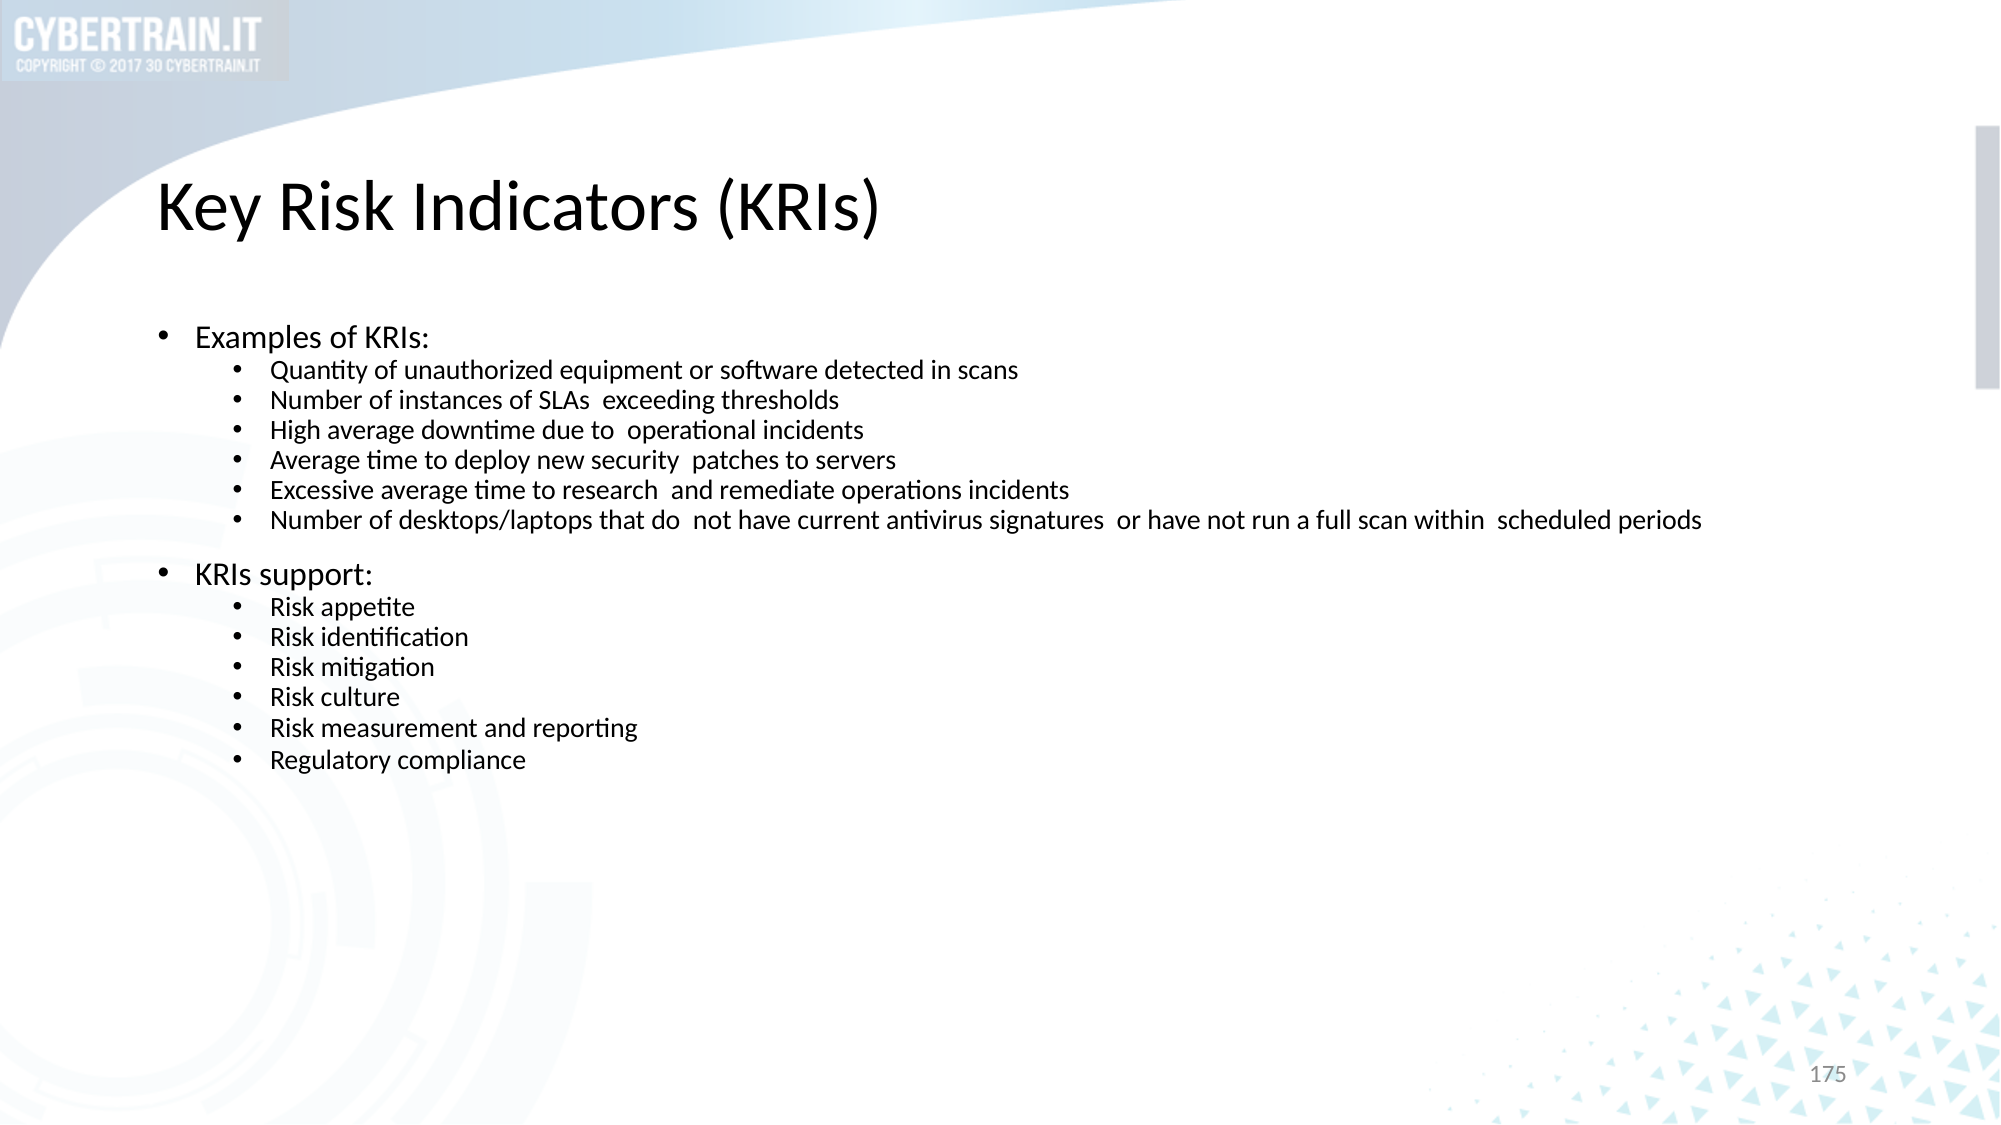

# Key Risk Indicators (KRIs)
Examples of KRIs:
Quantity of unauthorized equipment or software detected in scans
Number of instances of SLAs  exceeding thresholds
High average downtime due to  operational incidents
Average time to deploy new security  patches to servers
Excessive average time to research  and remediate operations incidents
Number of desktops/laptops that do  not have current antivirus signatures  or have not run a full scan within  scheduled periods
KRIs support:
Risk appetite
Risk identification
Risk mitigation
Risk culture
Risk measurement and reporting
Regulatory compliance
175